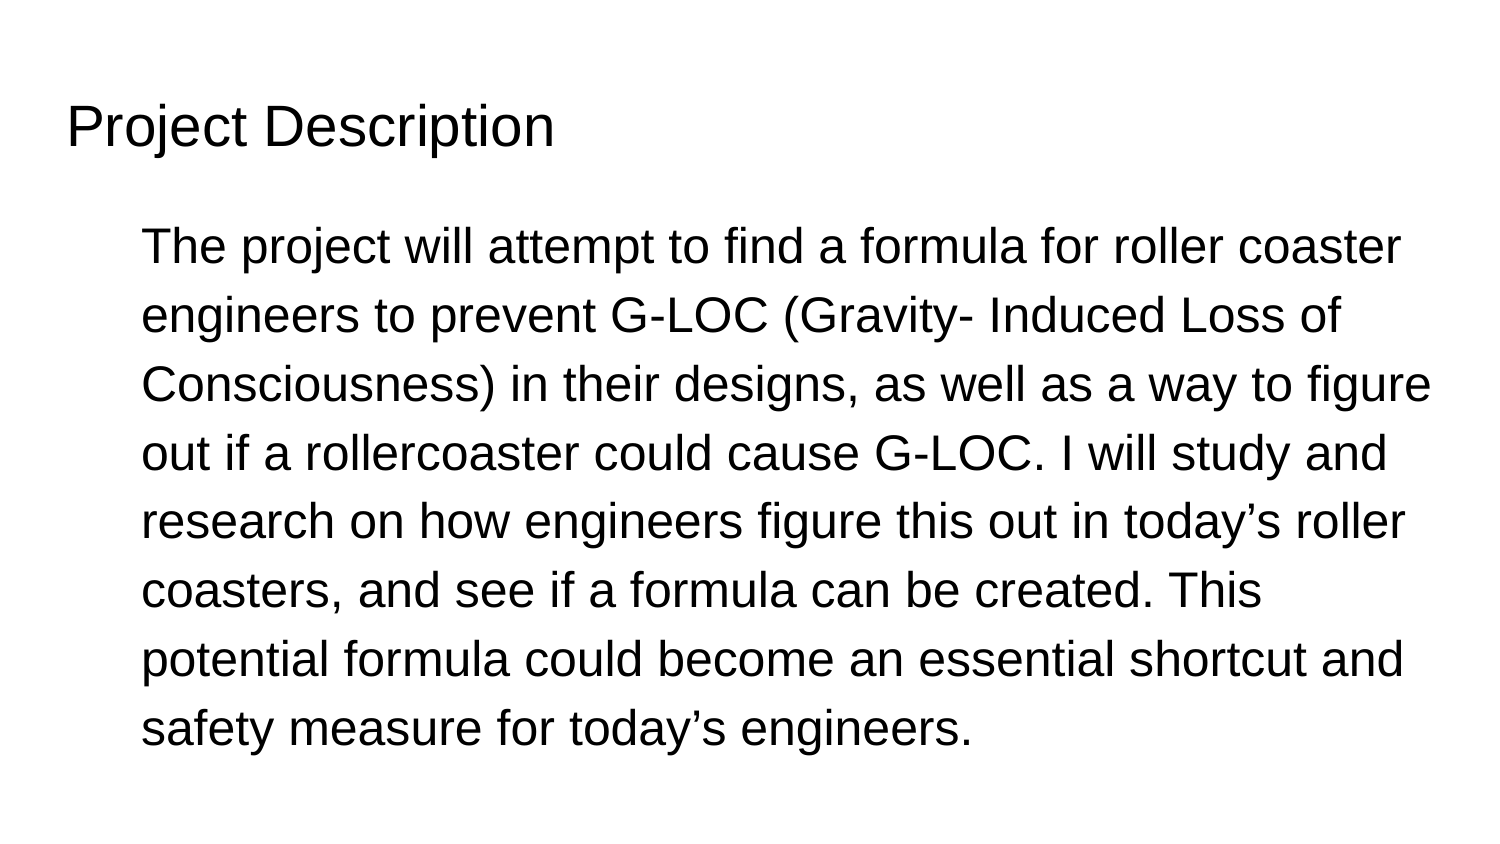

# Project Description
The project will attempt to find a formula for roller coaster engineers to prevent G-LOC (Gravity- Induced Loss of Consciousness) in their designs, as well as a way to figure out if a rollercoaster could cause G-LOC. I will study and research on how engineers figure this out in today’s roller coasters, and see if a formula can be created. This potential formula could become an essential shortcut and safety measure for today’s engineers.